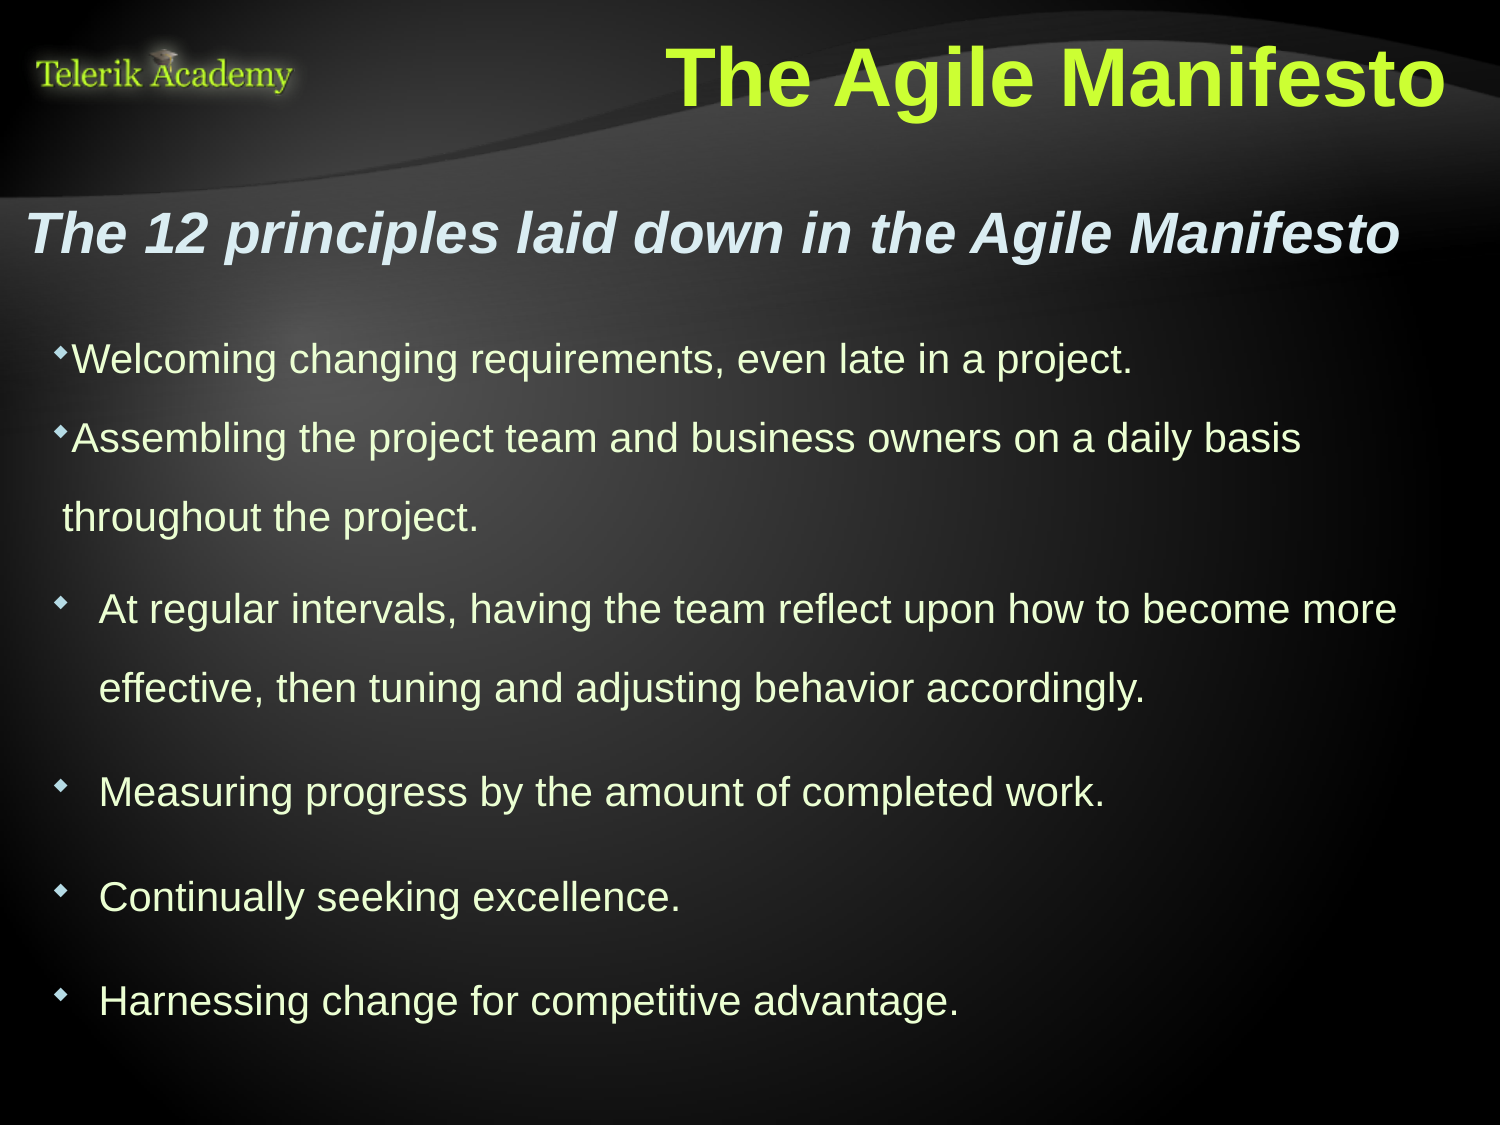

# The Agile Manifesto

Welcoming changing requirements, even late in a project.
Assembling the project team and business owners on a daily basis throughout the project.
At regular intervals, having the team reflect upon how to become more effective, then tuning and adjusting behavior accordingly.
Measuring progress by the amount of completed work.
Continually seeking excellence.
Harnessing change for competitive advantage.

The 12 principles laid down in the Agile Manifesto